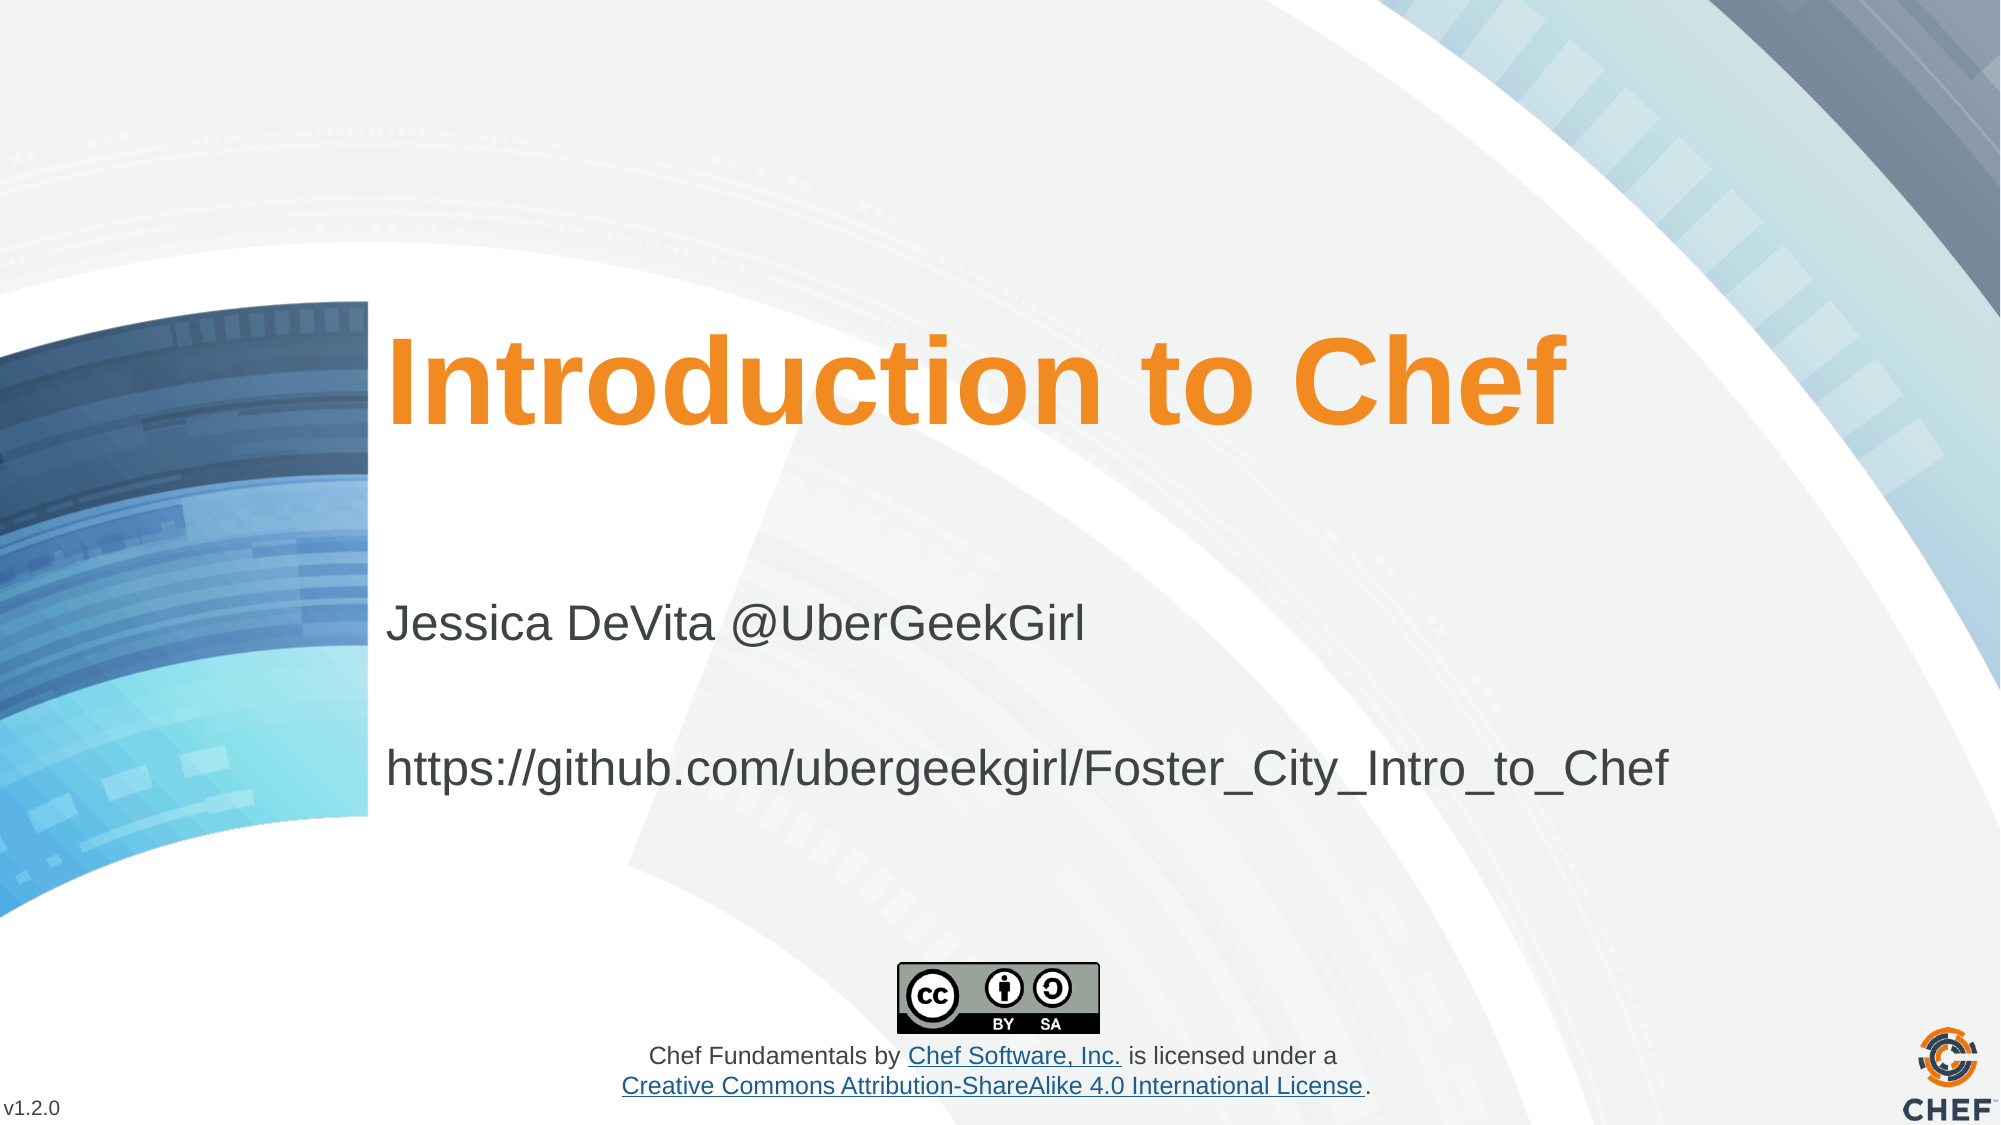

# Introduction to Chef

Jessica DeVita @UberGeekGirl

https://github.com/ubergeekgirl/Foster_City_Intro_to_Chef